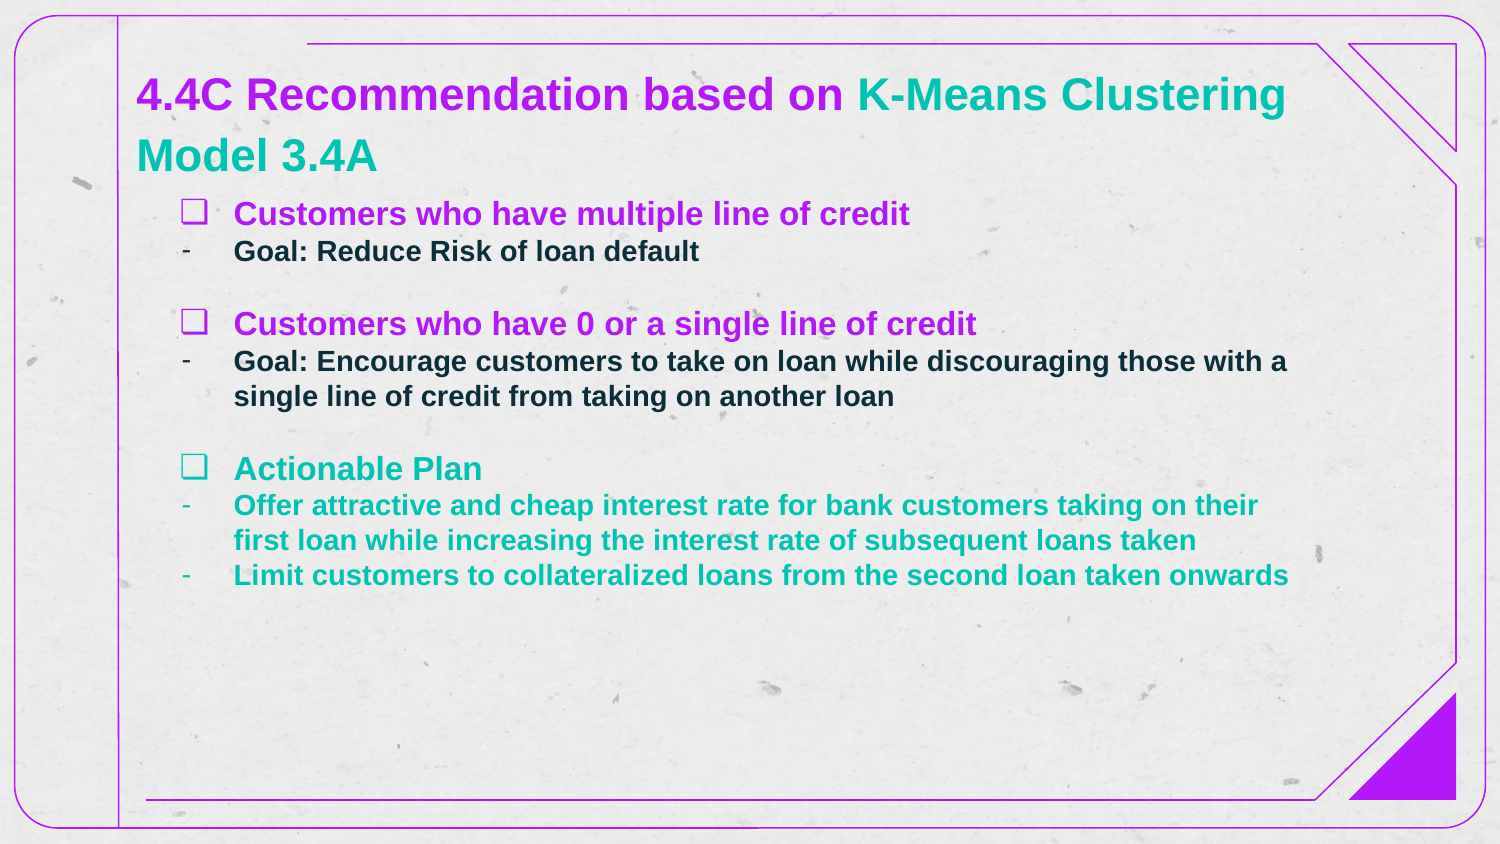

# 4.4C Recommendation based on K-Means Clustering Model 3.4A
Customers who have multiple line of credit
Goal: Reduce Risk of loan default

Customers who have 0 or a single line of credit
Goal: Encourage customers to take on loan while discouraging those with a single line of credit from taking on another loan

Actionable Plan
Offer attractive and cheap interest rate for bank customers taking on their first loan while increasing the interest rate of subsequent loans taken
Limit customers to collateralized loans from the second loan taken onwards